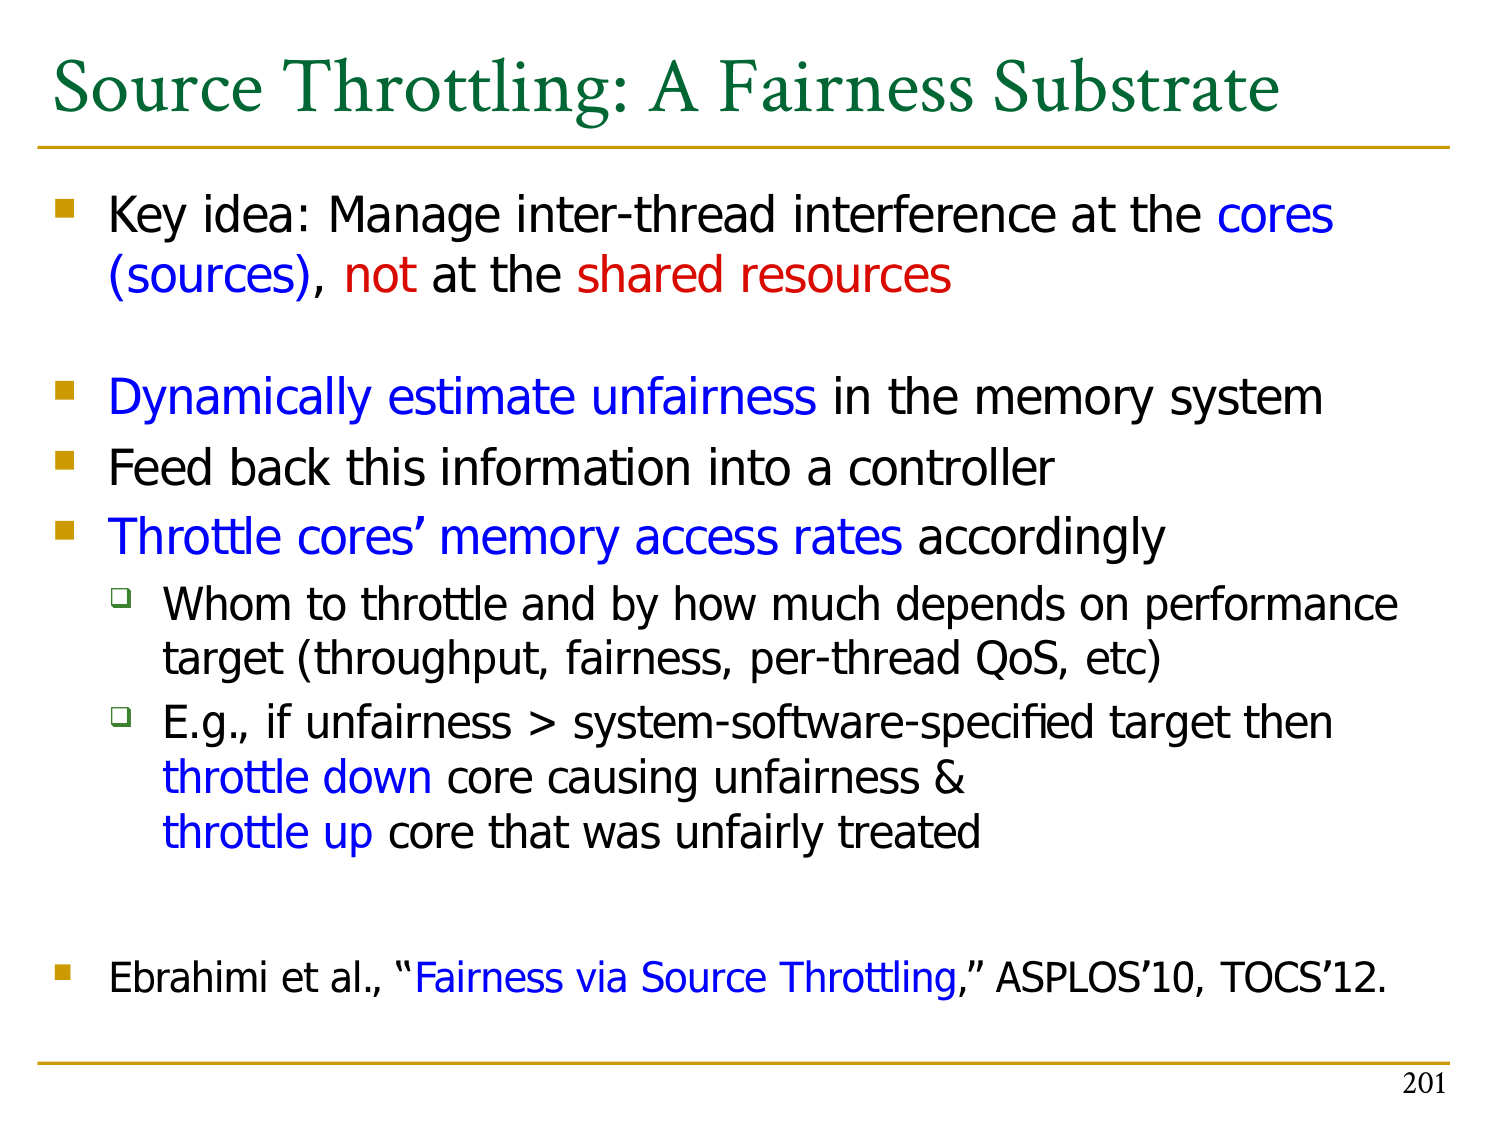

# Source Throttling: A Fairness Substrate
Key idea: Manage inter-thread interference at the cores (sources), not at the shared resources

Dynamically estimate unfairness in the memory system
Feed back this information into a controller
Throttle cores’ memory access rates accordingly
Whom to throttle and by how much depends on performance target (throughput, fairness, per-thread QoS, etc)
E.g., if unfairness > system-software-specified target then
throttle down core causing unfairness &
throttle up core that was unfairly treated

Ebrahimi et al., “Fairness via Source Throttling,” ASPLOS’10, TOCS’12.

201